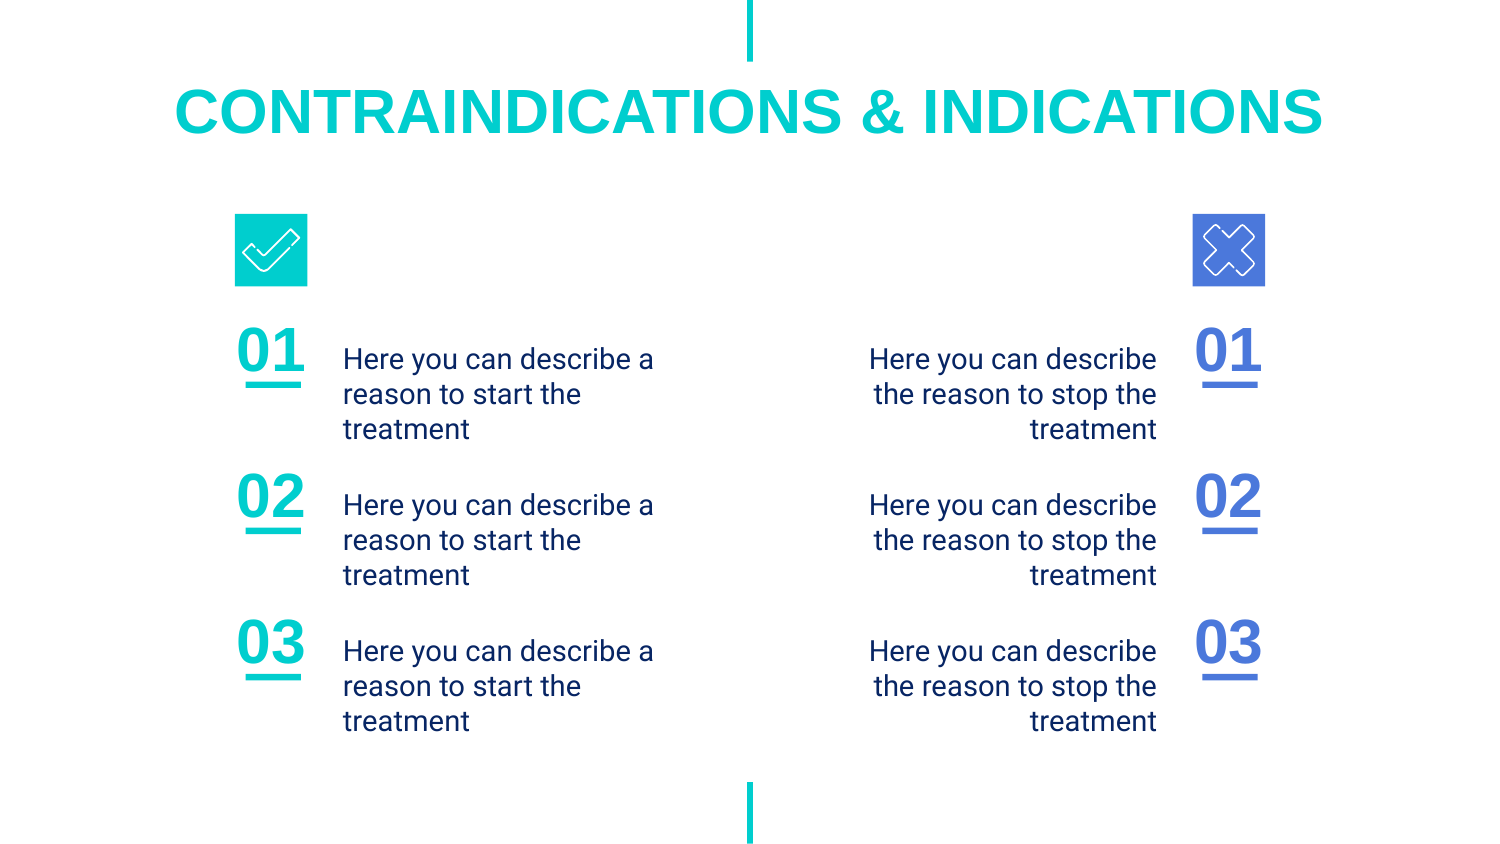

# CONTRAINDICATIONS & INDICATIONS

01
01
Here you can describe a reason to start the treatment
Here you can describe the reason to stop the treatment

02
02
Here you can describe a reason to start the treatment
Here you can describe the reason to stop the treatment

03
03
Here you can describe a reason to start the treatment
Here you can describe the reason to stop the treatment